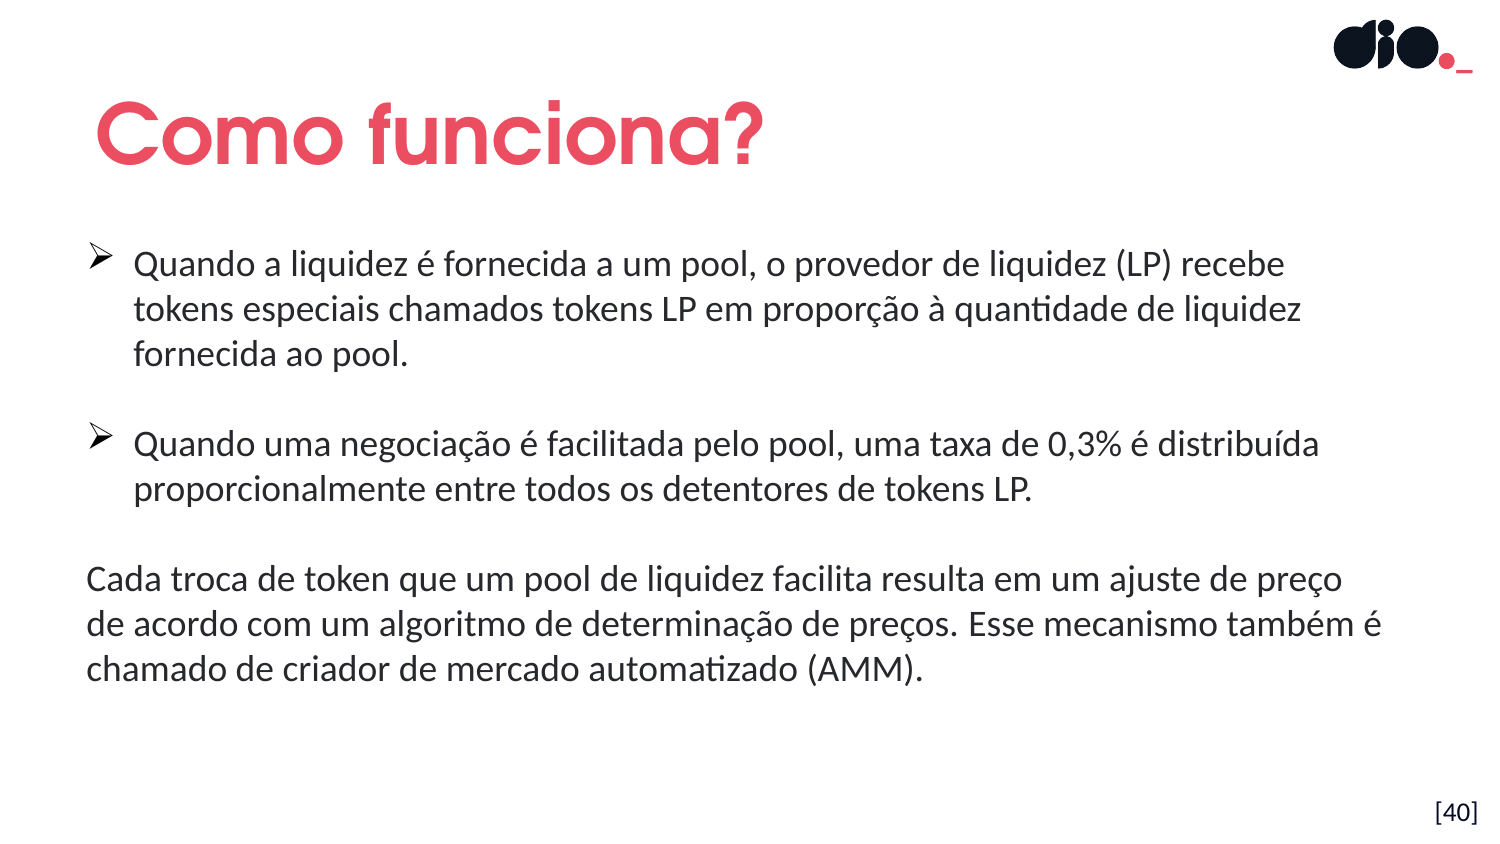

Como funciona?
Quando a liquidez é fornecida a um pool, o provedor de liquidez (LP) recebe tokens especiais chamados tokens LP em proporção à quantidade de liquidez fornecida ao pool.

Quando uma negociação é facilitada pelo pool, uma taxa de 0,3% é distribuída proporcionalmente entre todos os detentores de tokens LP.

Cada troca de token que um pool de liquidez facilita resulta em um ajuste de preço de acordo com um algoritmo de determinação de preços. Esse mecanismo também é chamado de criador de mercado automatizado (AMM).

[40]